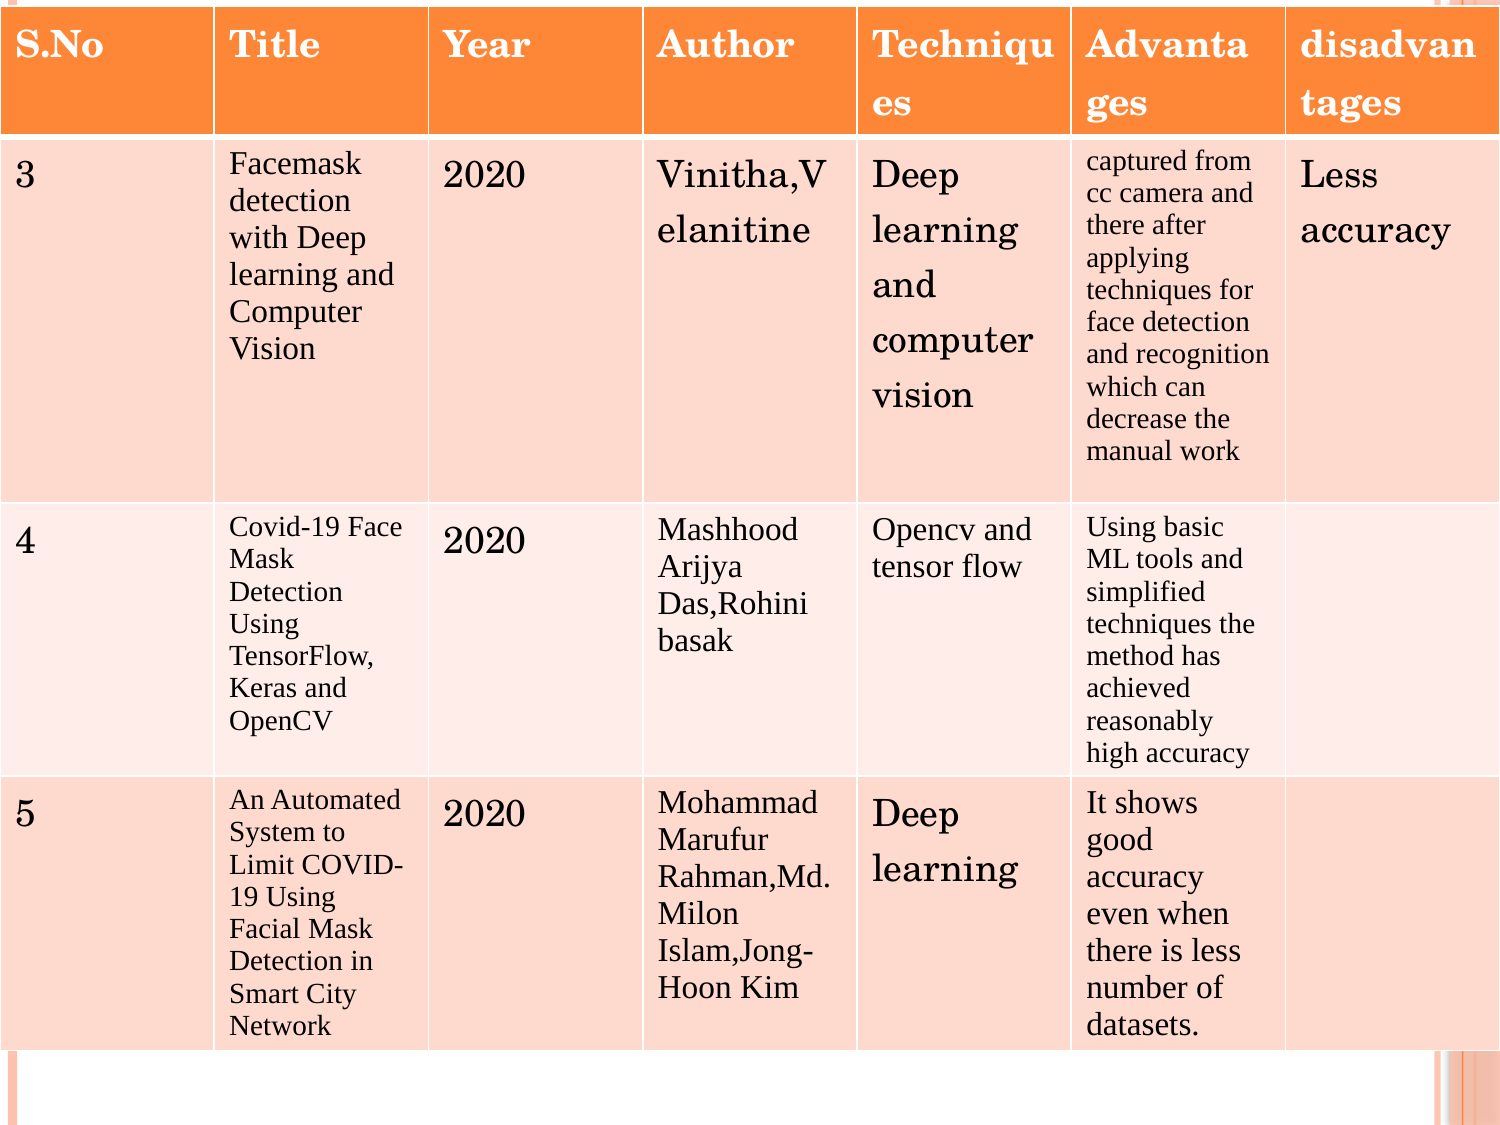

| S.No | Title | Year | Author | Techniques | Advantages | disadvantages |
| --- | --- | --- | --- | --- | --- | --- |
| 3 | Facemask detection with Deep learning and Computer Vision | 2020 | Vinitha,Velanitine | Deep learning and computer vision | captured from cc camera and there after applying techniques for face detection and recognition which can decrease the manual work | Less accuracy |
| 4 | Covid-19 Face Mask Detection Using TensorFlow, Keras and OpenCV | 2020 | Mashhood Arijya Das,Rohini basak | Opencv and tensor flow | Using basic ML tools and simplified techniques the method has achieved reasonably high accuracy |  |
| 5 | An Automated System to Limit COVID-19 Using Facial Mask Detection in Smart City Network | 2020 | Mohammad Marufur Rahman,Md. Milon Islam,Jong-Hoon Kim | Deep learning | It shows good accuracy even when there is less number of datasets. |  |